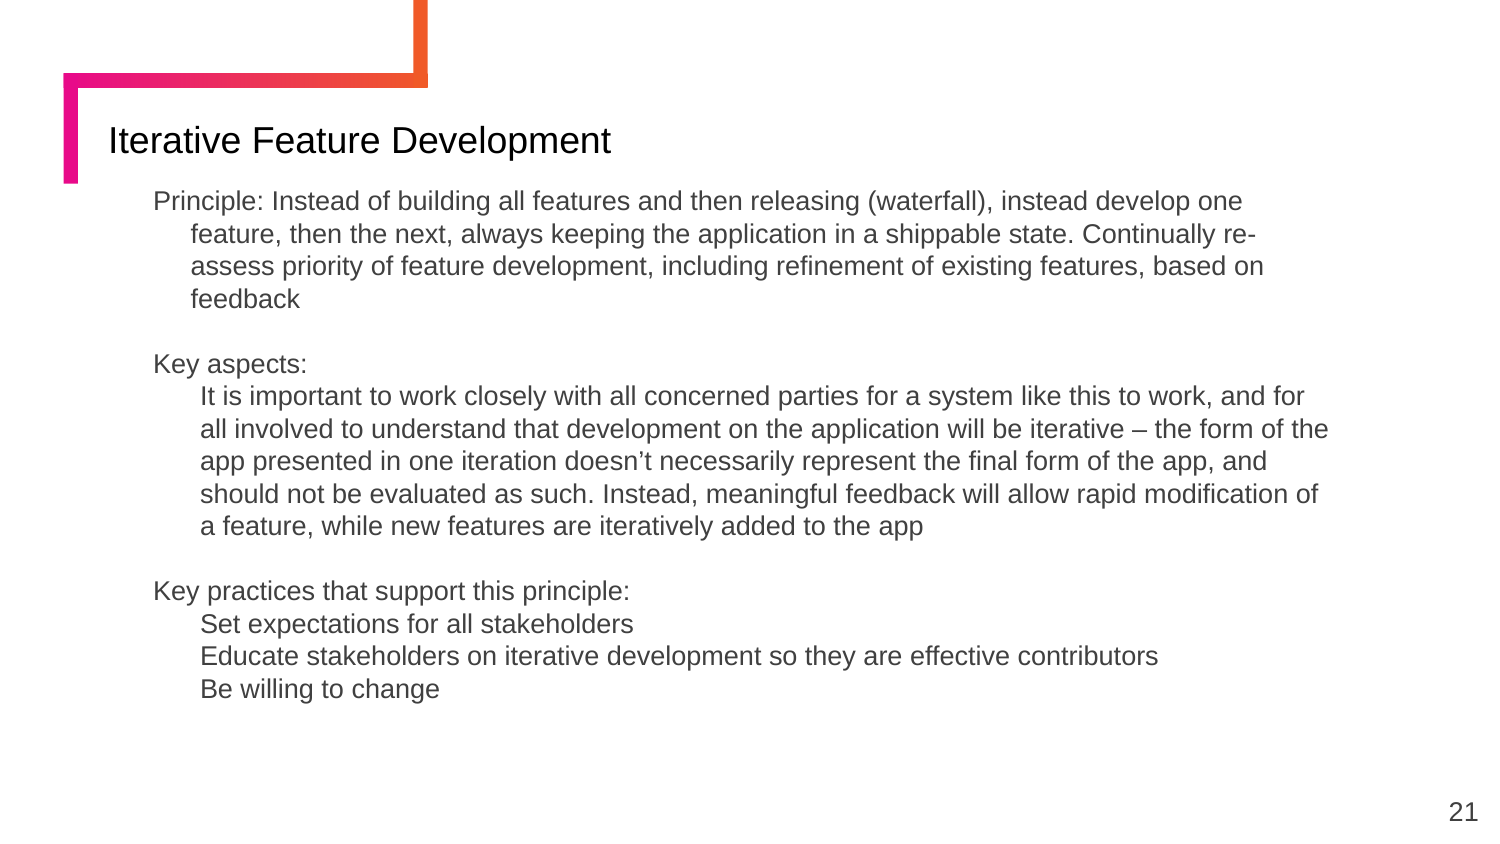

# Iterative Feature Development
Principle: Instead of building all features and then releasing (waterfall), instead develop one feature, then the next, always keeping the application in a shippable state. Continually re-assess priority of feature development, including refinement of existing features, based on feedback

Key aspects:
It is important to work closely with all concerned parties for a system like this to work, and for all involved to understand that development on the application will be iterative – the form of the app presented in one iteration doesn’t necessarily represent the final form of the app, and should not be evaluated as such. Instead, meaningful feedback will allow rapid modification of a feature, while new features are iteratively added to the app

Key practices that support this principle:
Set expectations for all stakeholders
Educate stakeholders on iterative development so they are effective contributors
Be willing to change

21